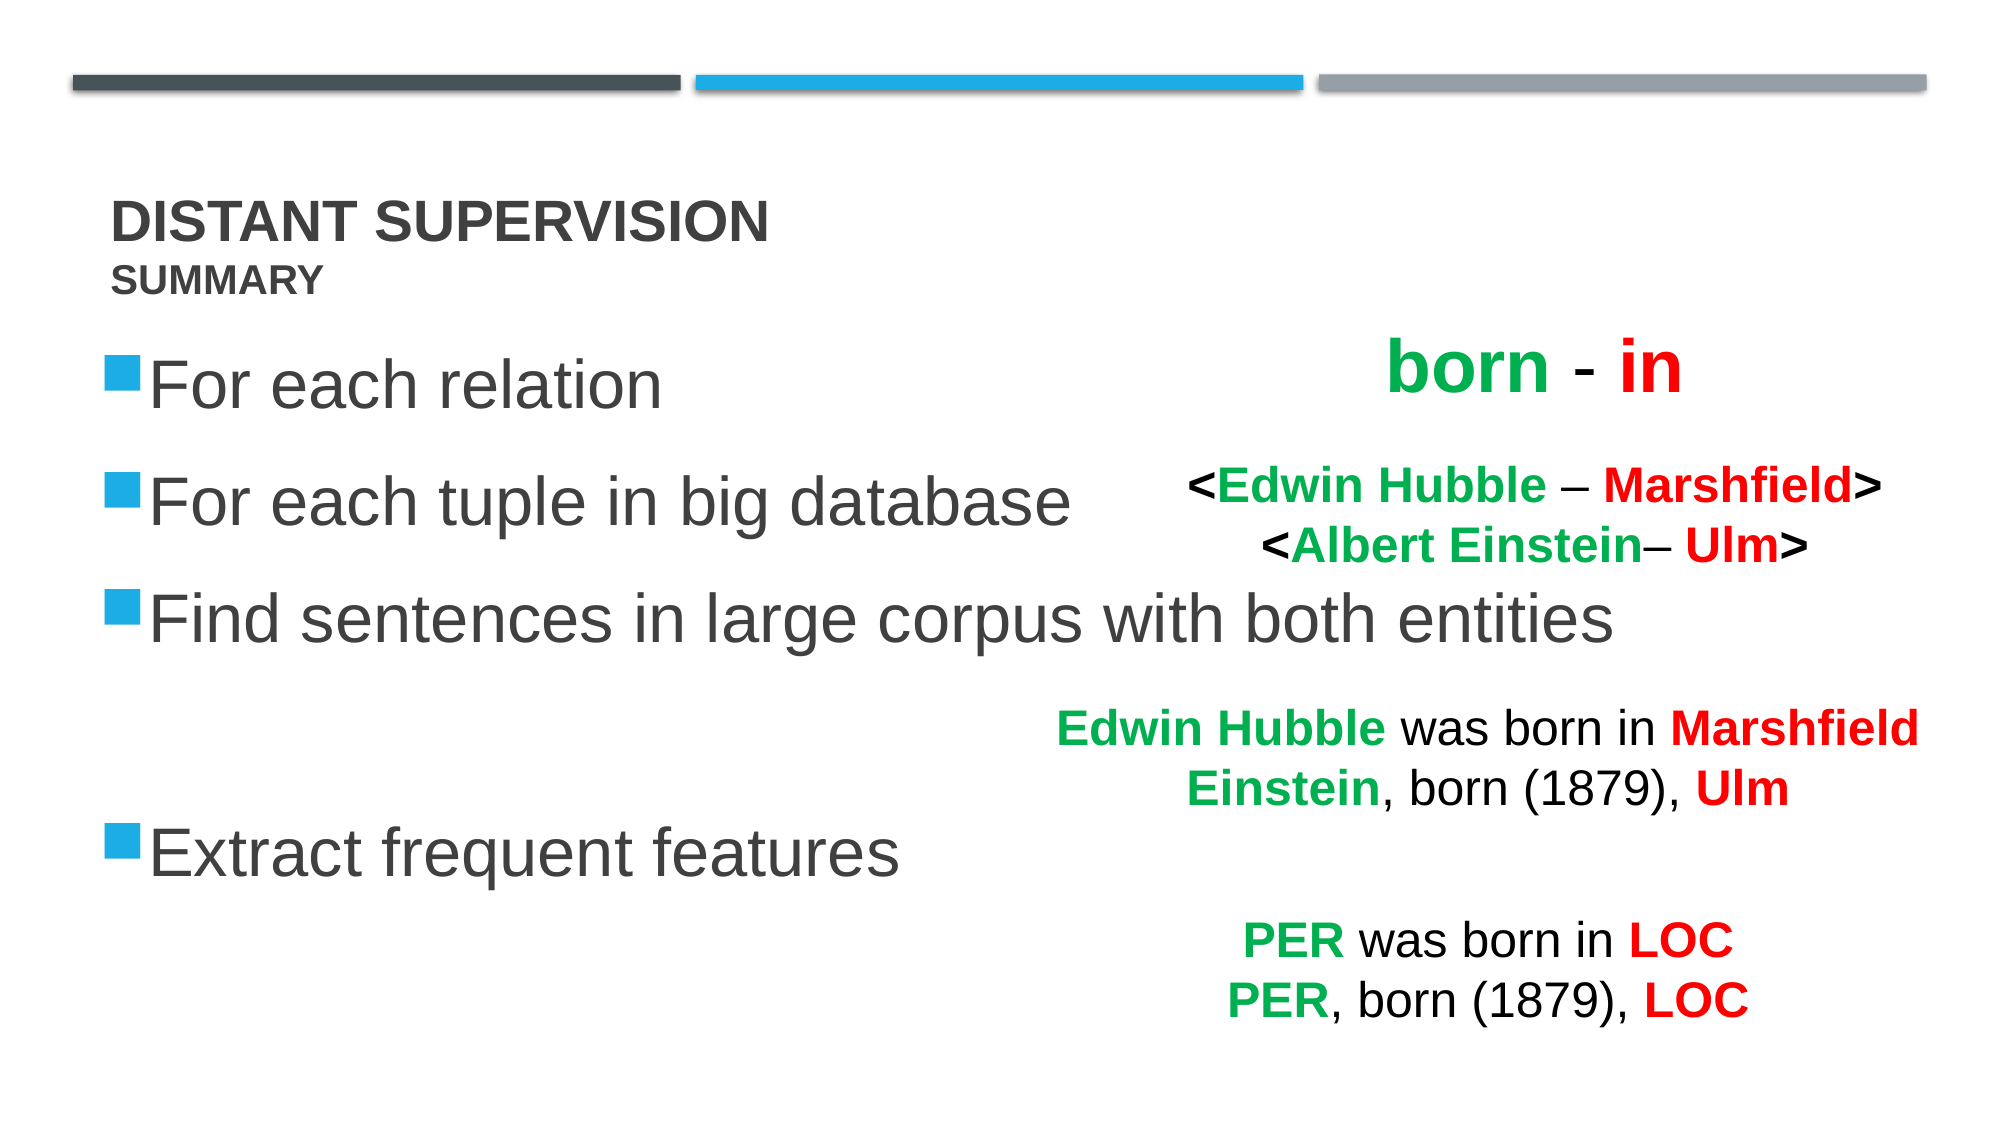

# Distant supervision Summary
For each relation
For each tuple in big database
Find sentences in large corpus with both entities

Extract frequent features
born - in
<Edwin Hubble – Marshfield>
<Albert Einstein– Ulm>
Edwin Hubble was born in Marshfield
Einstein, born (1879), Ulm
PER was born in LOC
PER, born (1879), LOC